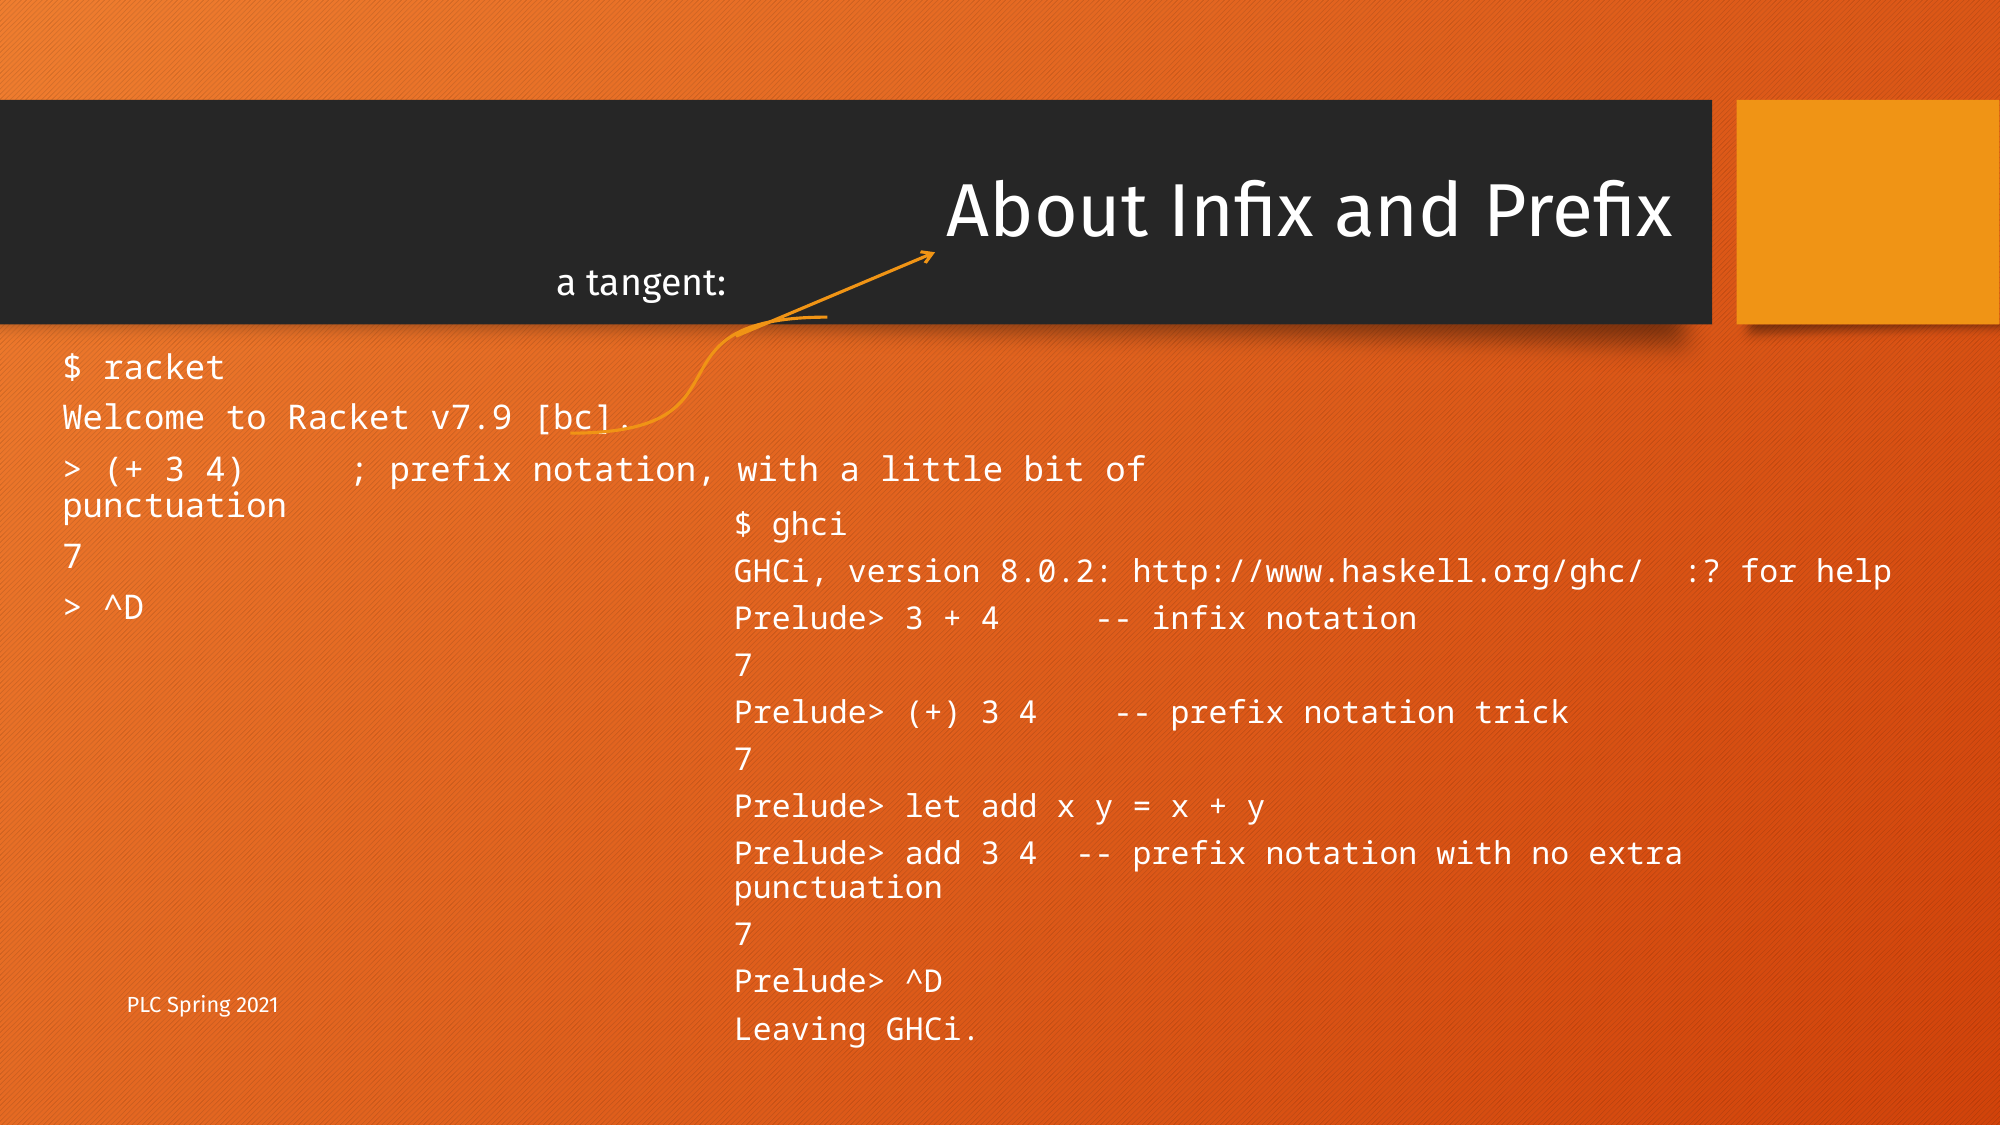

# About Infix and Prefix
a tangent:
$ racket
Welcome to Racket v7.9 [bc].
> (+ 3 4)     ; prefix notation, with a little bit of punctuation
7
> ^D
$ ghci
GHCi, version 8.0.2: http://www.haskell.org/ghc/  :? for help
Prelude> 3 + 4     -- infix notation
7
Prelude> (+) 3 4    -- prefix notation trick
7
Prelude> let add x y = x + y
Prelude> add 3 4  -- prefix notation with no extra punctuation
7
Prelude> ^D
Leaving GHCi.

PLC Spring 2021